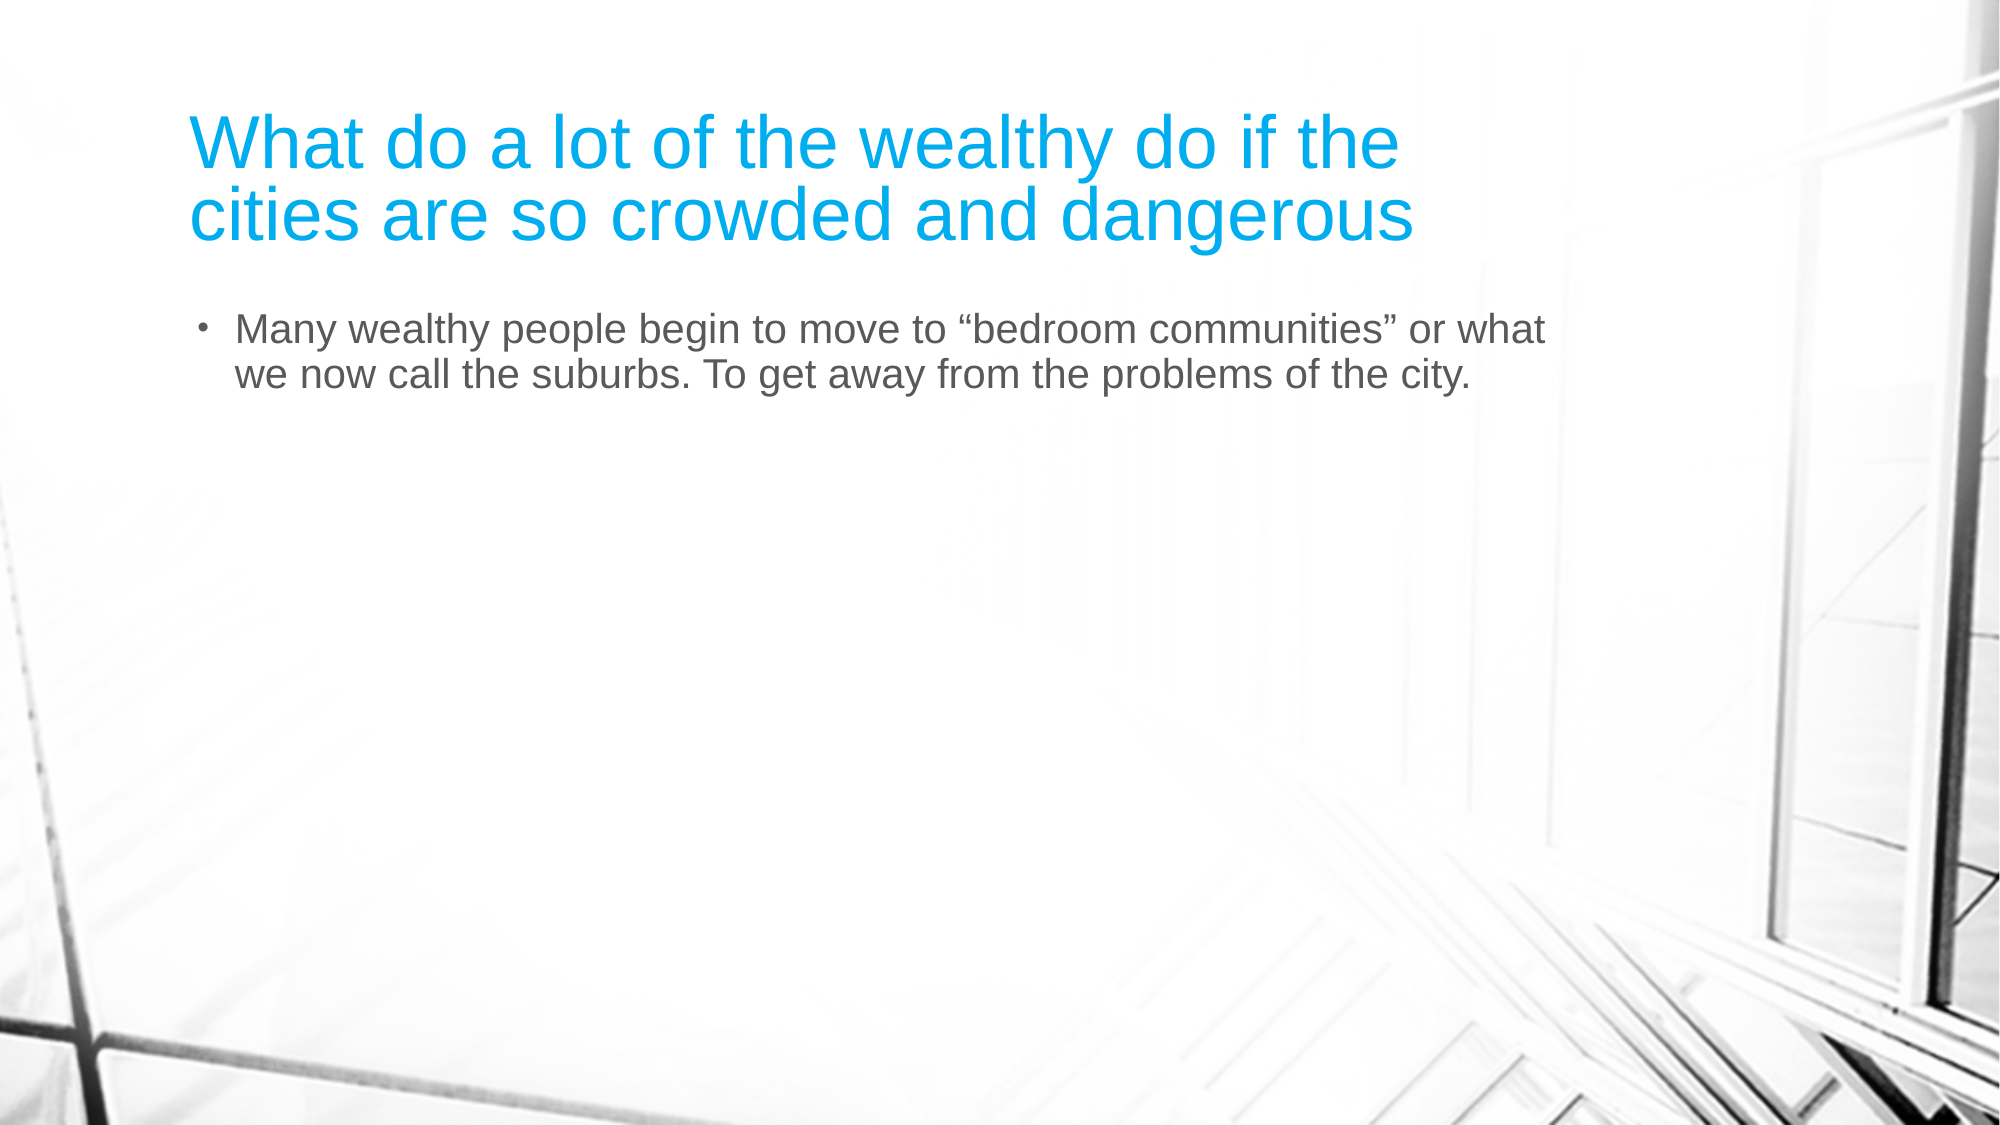

# What do a lot of the wealthy do if the cities are so crowded and dangerous
Many wealthy people begin to move to “bedroom communities” or what we now call the suburbs. To get away from the problems of the city.